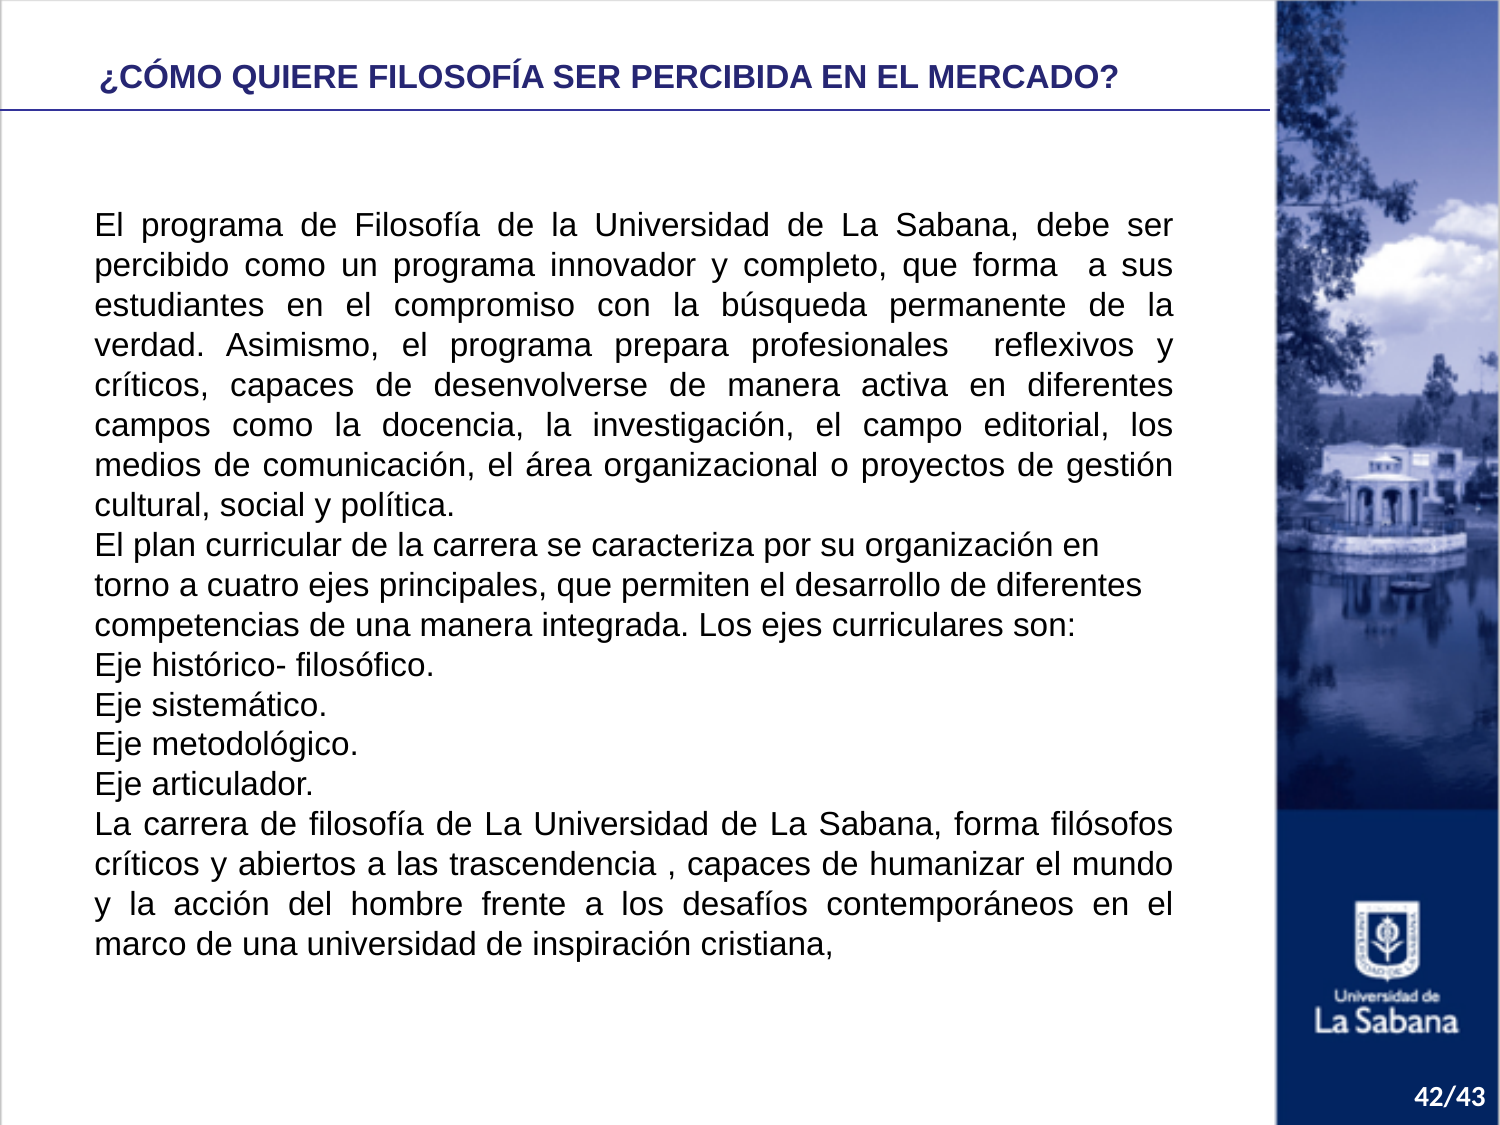

¿CÓMO QUIERE FILOSOFÍA SER PERCIBIDA EN EL MERCADO?
El programa de Filosofía de la Universidad de La Sabana, debe ser percibido como un programa innovador y completo, que forma  a sus estudiantes en el compromiso con la búsqueda permanente de la verdad. Asimismo, el programa prepara profesionales  reflexivos y críticos, capaces de desenvolverse de manera activa en diferentes campos como la docencia, la investigación, el campo editorial, los medios de comunicación, el área organizacional o proyectos de gestión cultural, social y política.
El plan curricular de la carrera se caracteriza por su organización en
torno a cuatro ejes principales, que permiten el desarrollo de diferentes
competencias de una manera integrada. Los ejes curriculares son:
Eje histórico- filosófico.
Eje sistemático.
Eje metodológico.
Eje articulador.
La carrera de filosofía de La Universidad de La Sabana, forma filósofos críticos y abiertos a las trascendencia , capaces de humanizar el mundo y la acción del hombre frente a los desafíos contemporáneos en el marco de una universidad de inspiración cristiana,

42/43